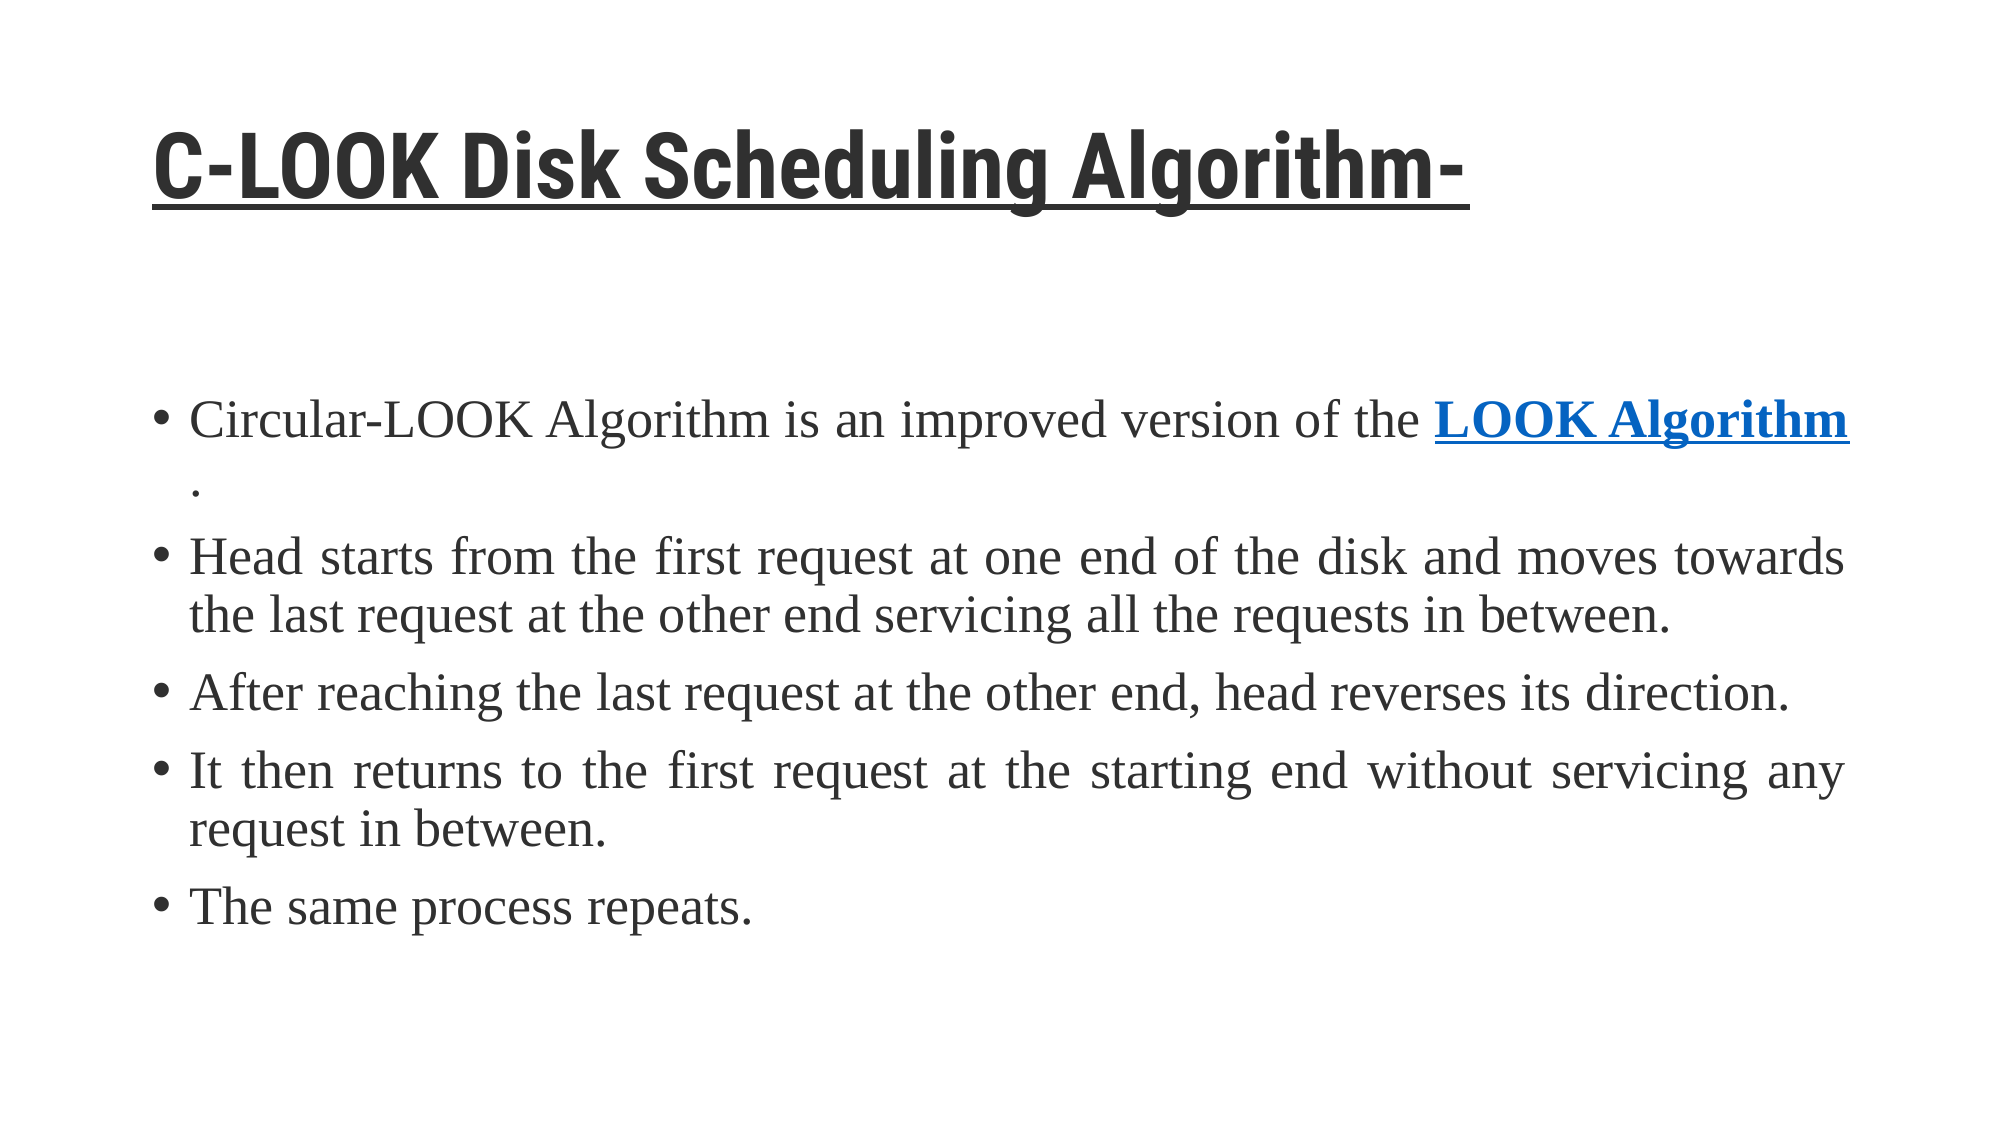

# C-LOOK Disk Scheduling Algorithm-

Circular-LOOK Algorithm is an improved version of the LOOK Algorithm.
Head starts from the first request at one end of the disk and moves towards the last request at the other end servicing all the requests in between.
After reaching the last request at the other end, head reverses its direction.
It then returns to the first request at the starting end without servicing any request in between.
The same process repeats.